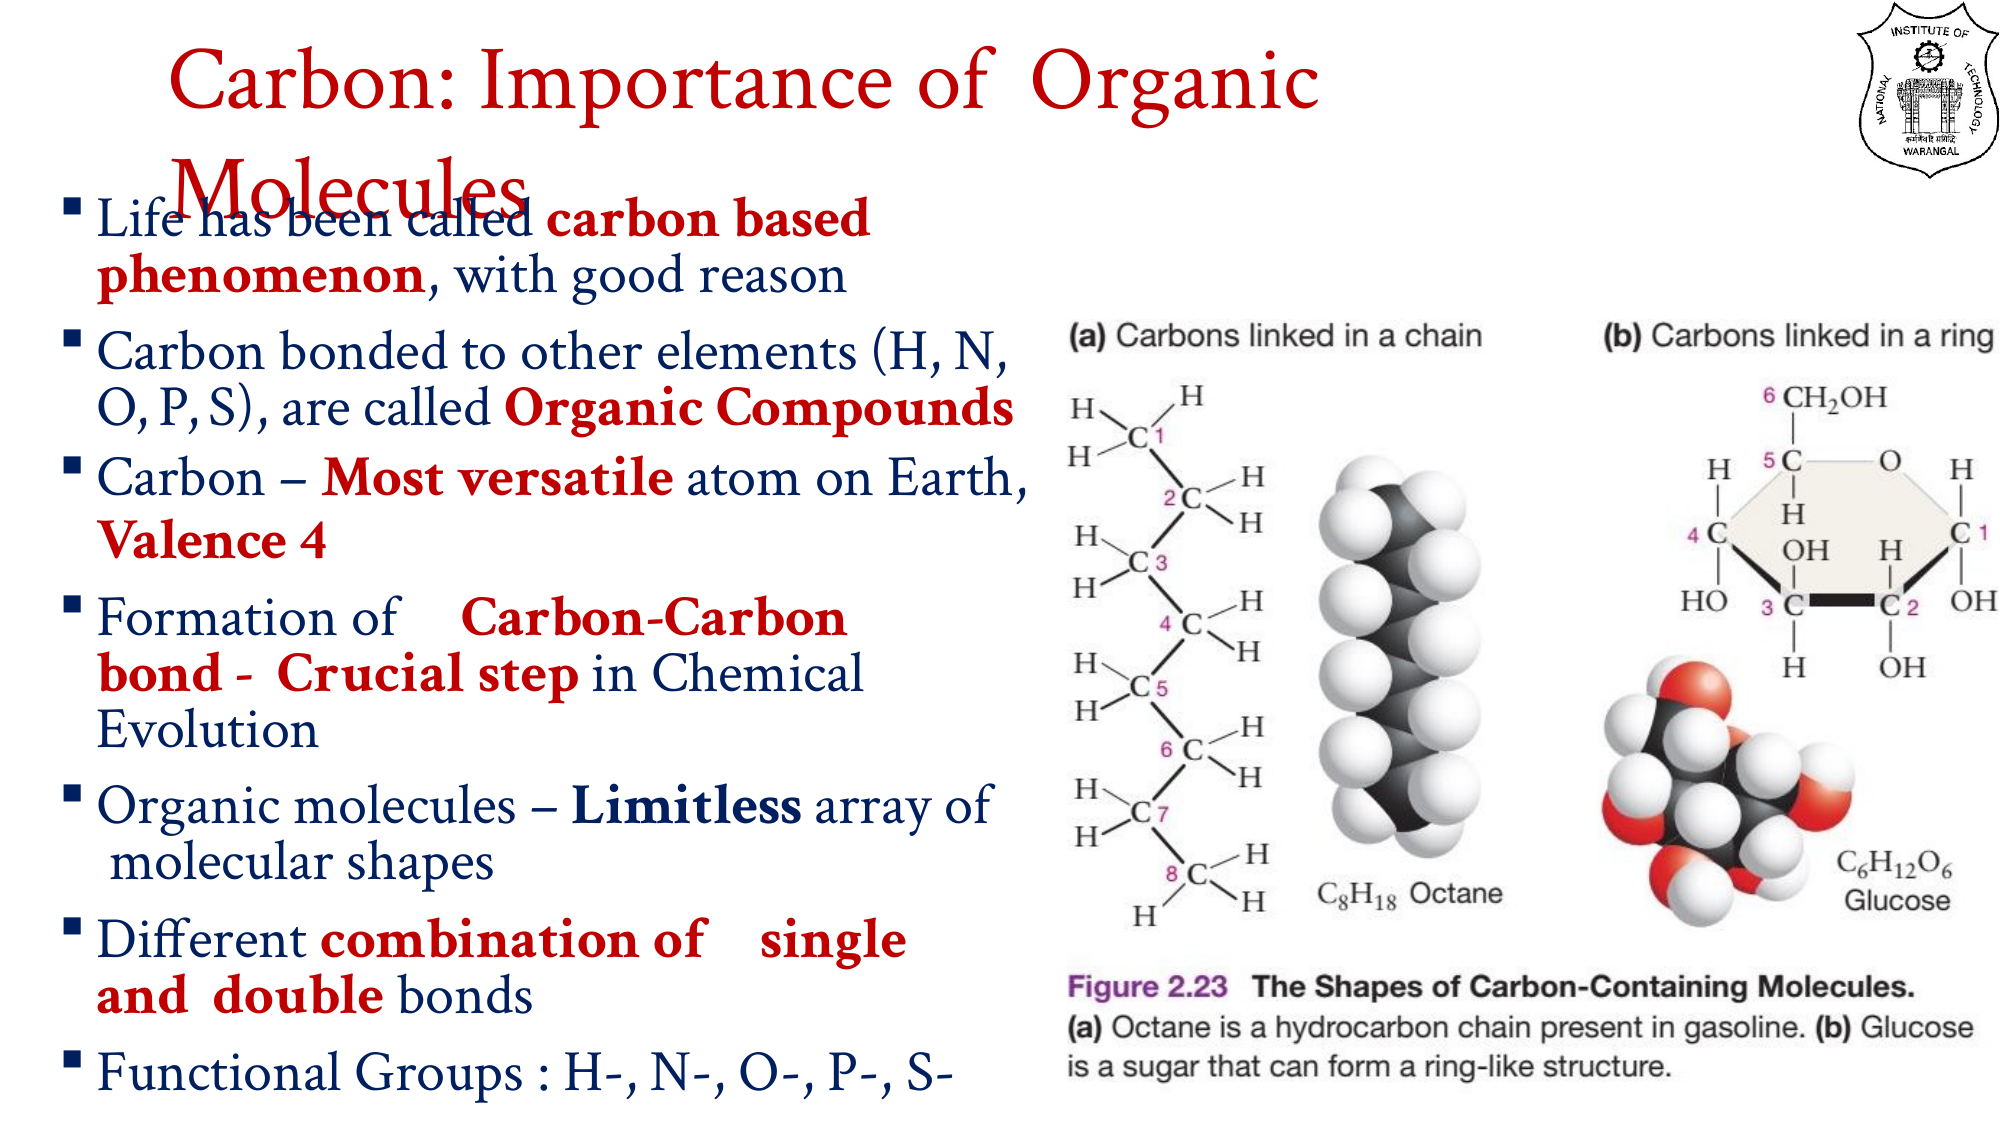

# Carbon: Importance of	Organic Molecules
Life has been called carbon based  phenomenon, with good reason
Carbon bonded to other elements (H, N,  O, P, S), are called Organic Compounds
Carbon – Most versatile atom on Earth,
Valence 4
Formation of	Carbon-Carbon bond -  Crucial step in Chemical Evolution
Organic molecules – Limitless array of  molecular shapes
Different combination of	single and  double bonds
Functional Groups : H-, N-, O-, P-, S-